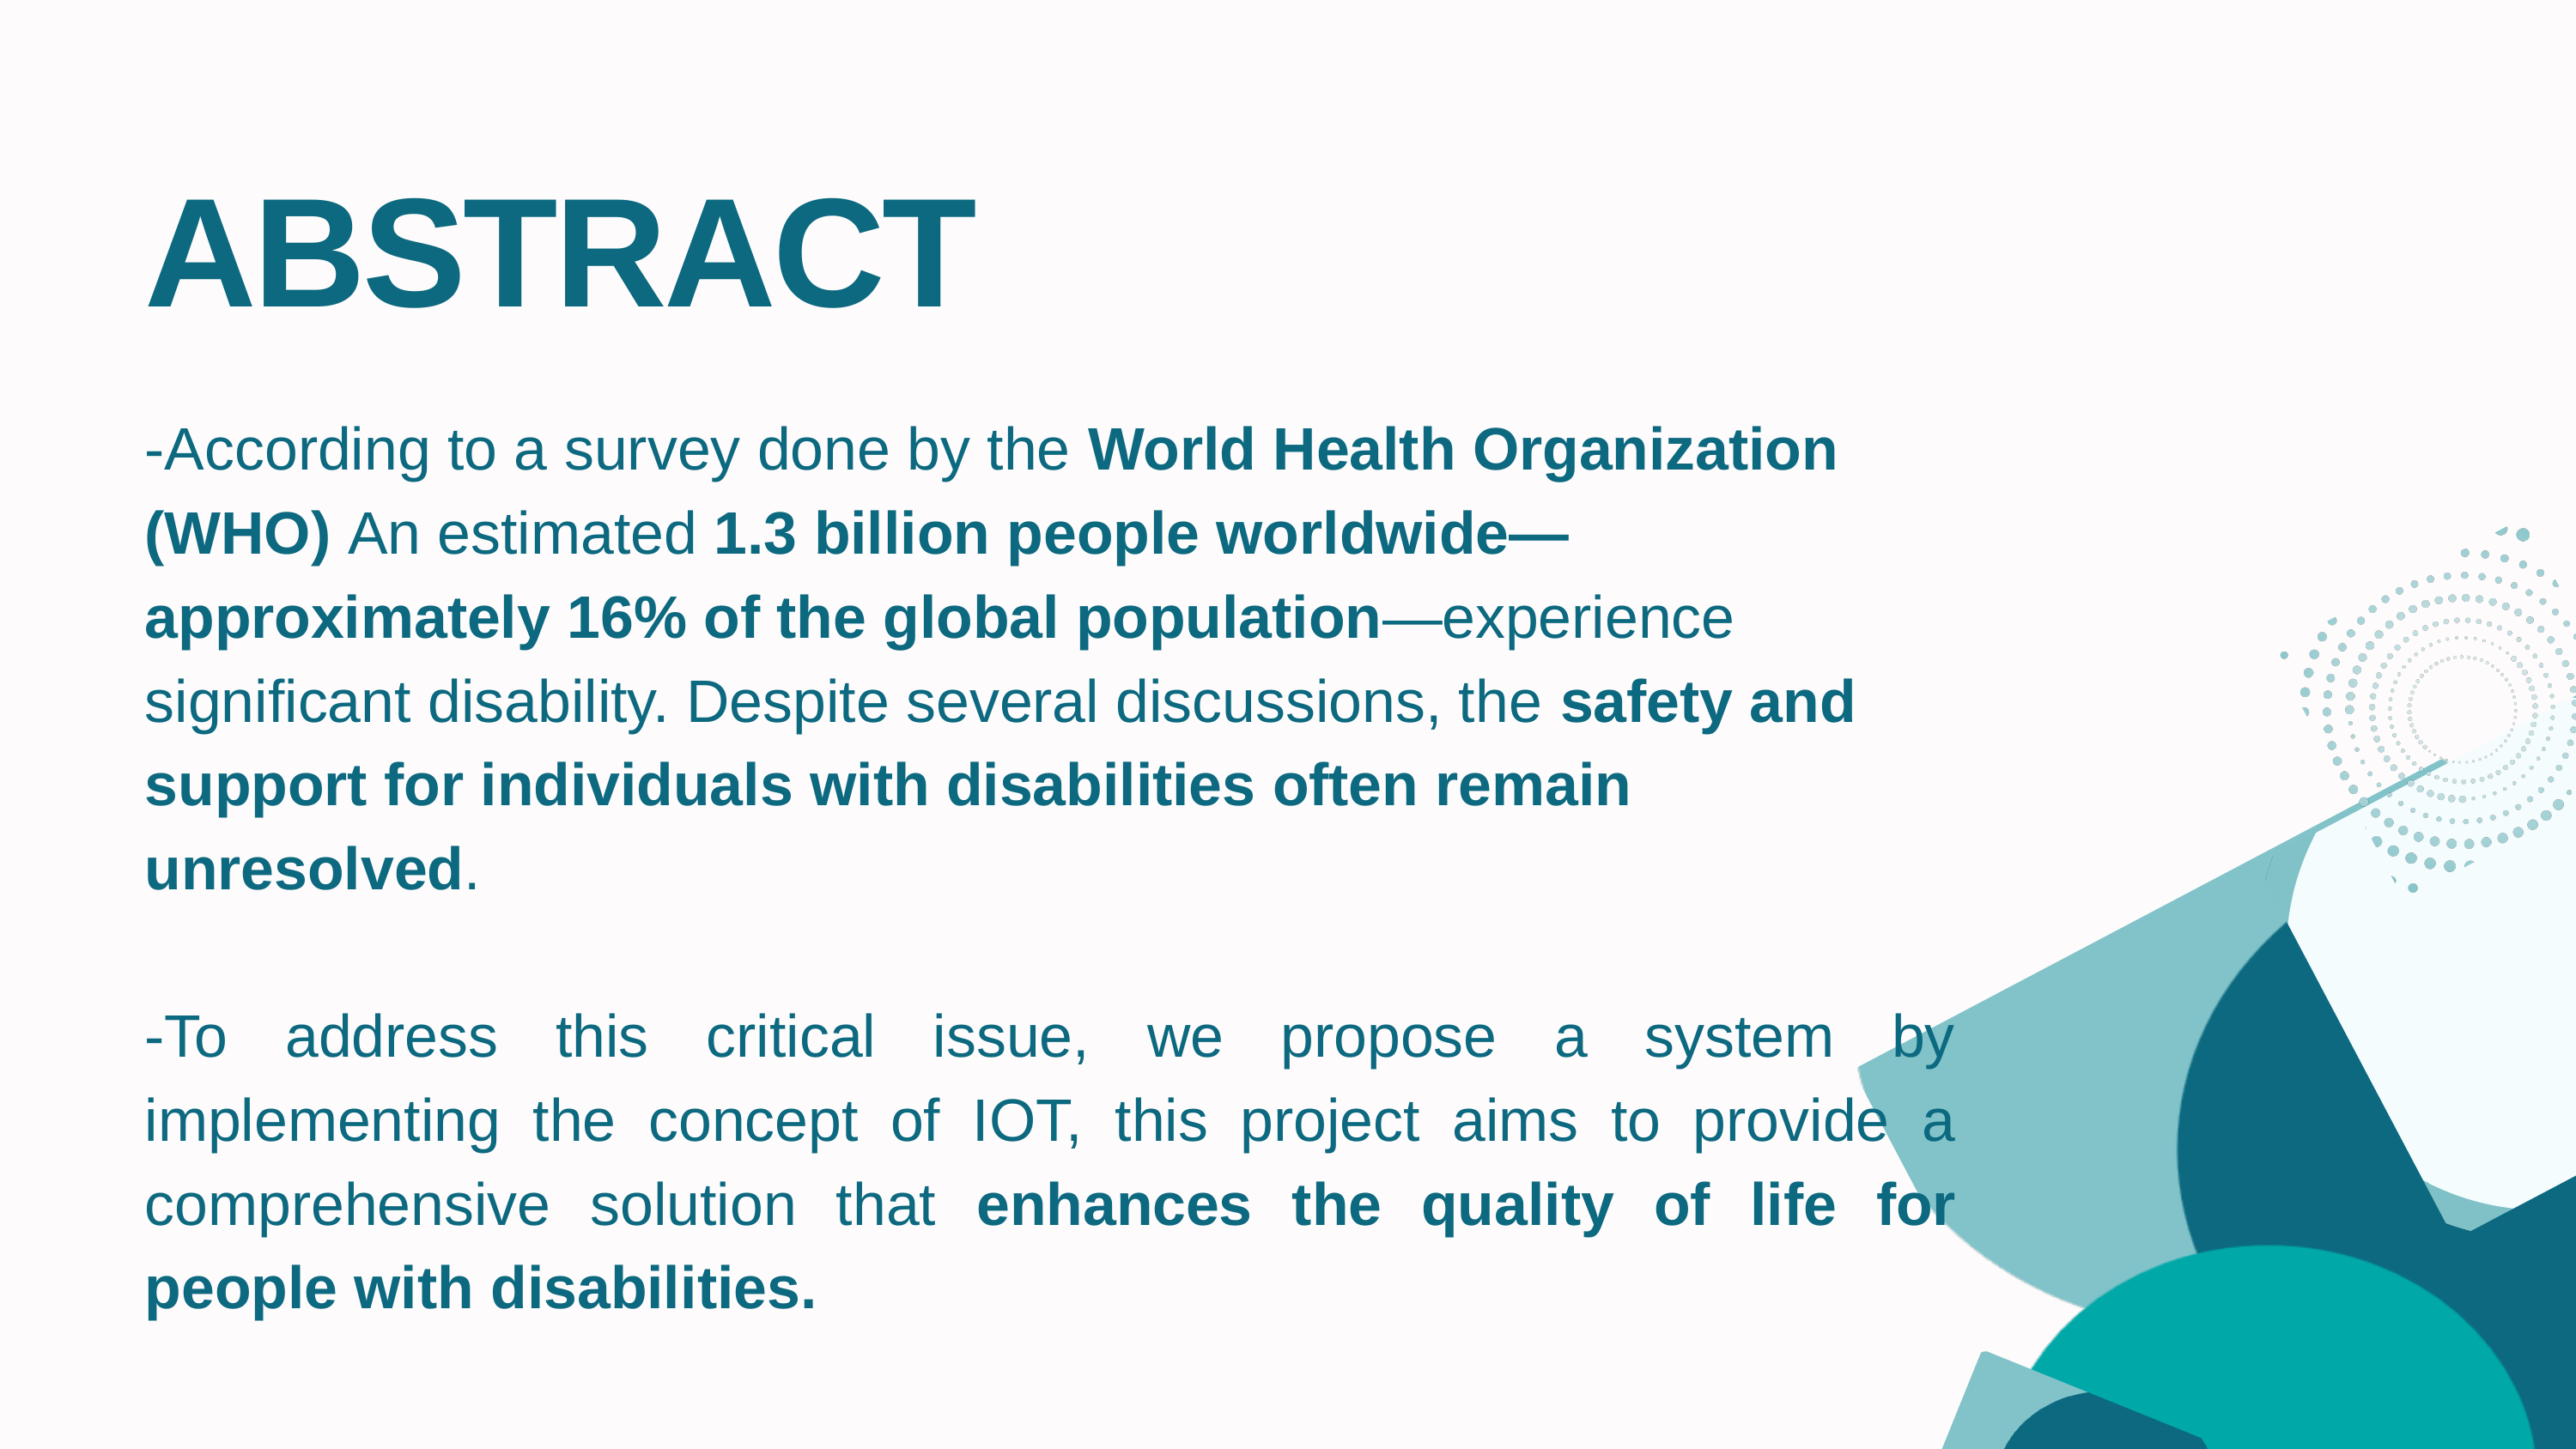

ABSTRACT
-According to a survey done by the World Health Organization (WHO) An estimated 1.3 billion people worldwide—approximately 16% of the global population—experience significant disability. Despite several discussions, the safety and support for individuals with disabilities often remain unresolved.

-To address this critical issue, we propose a system by implementing the concept of IOT, this project aims to provide a comprehensive solution that enhances the quality of life for people with disabilities.